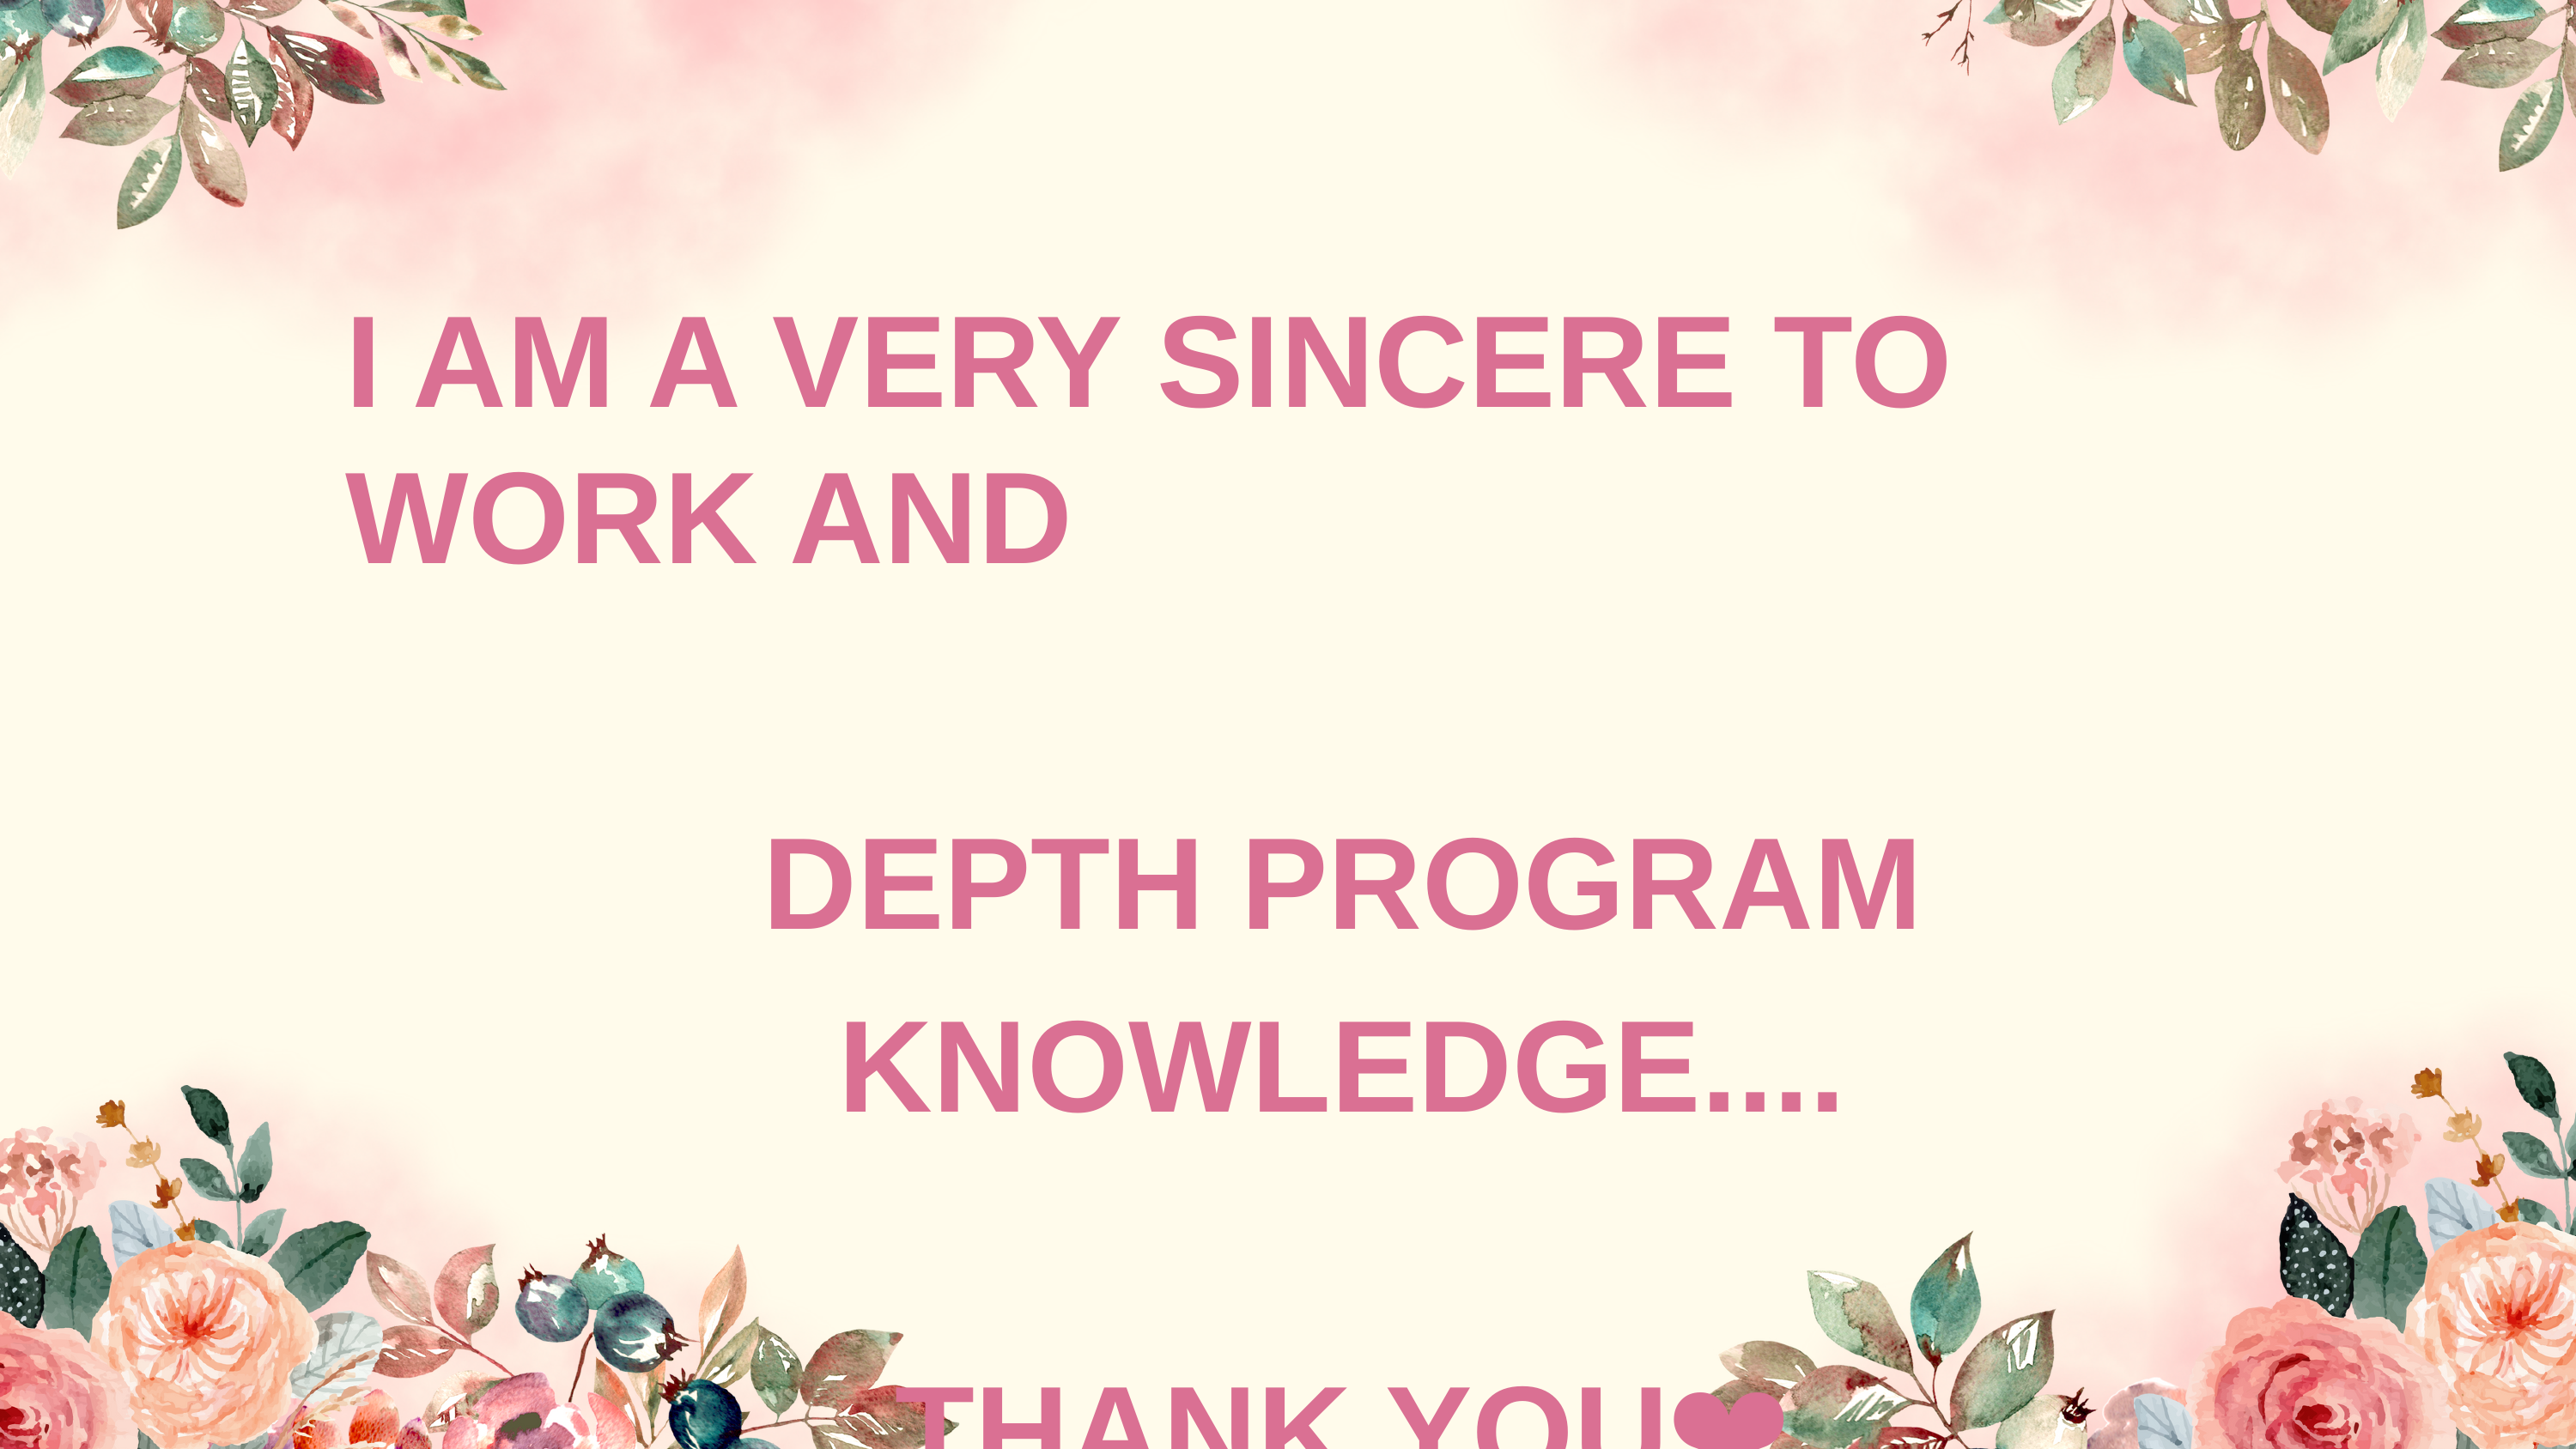

I AM A VERY SINCERE TO WORK AND
DEPTH PROGRAM KNOWLEDGE....
THANK YOU❤️
YOUR SINCERELY
M. MANIKSHA